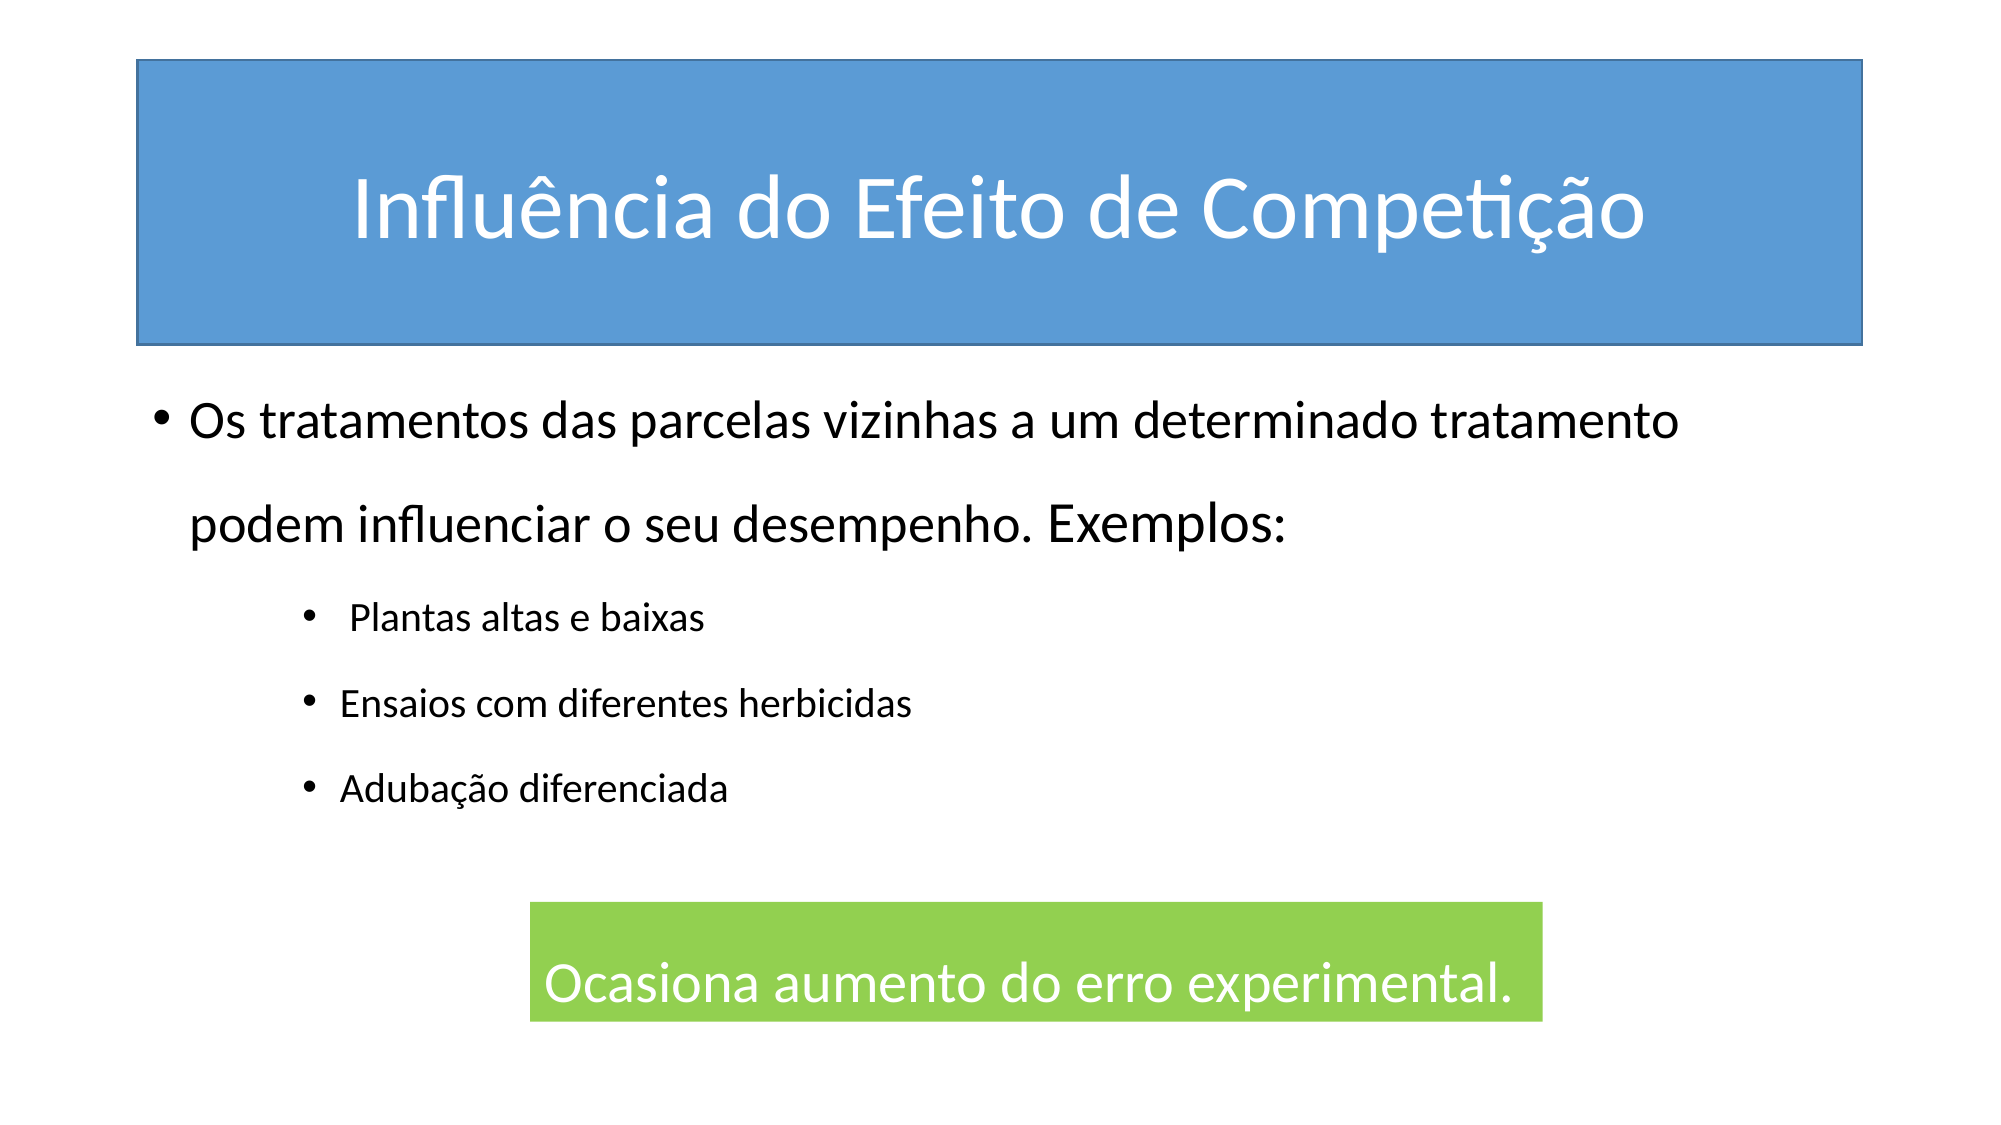

# Influência do Efeito de Competição
Os tratamentos das parcelas vizinhas a um determinado tratamento podem influenciar o seu desempenho. Exemplos:
 Plantas altas e baixas
Ensaios com diferentes herbicidas
Adubação diferenciada

Ocasiona aumento do erro experimental.